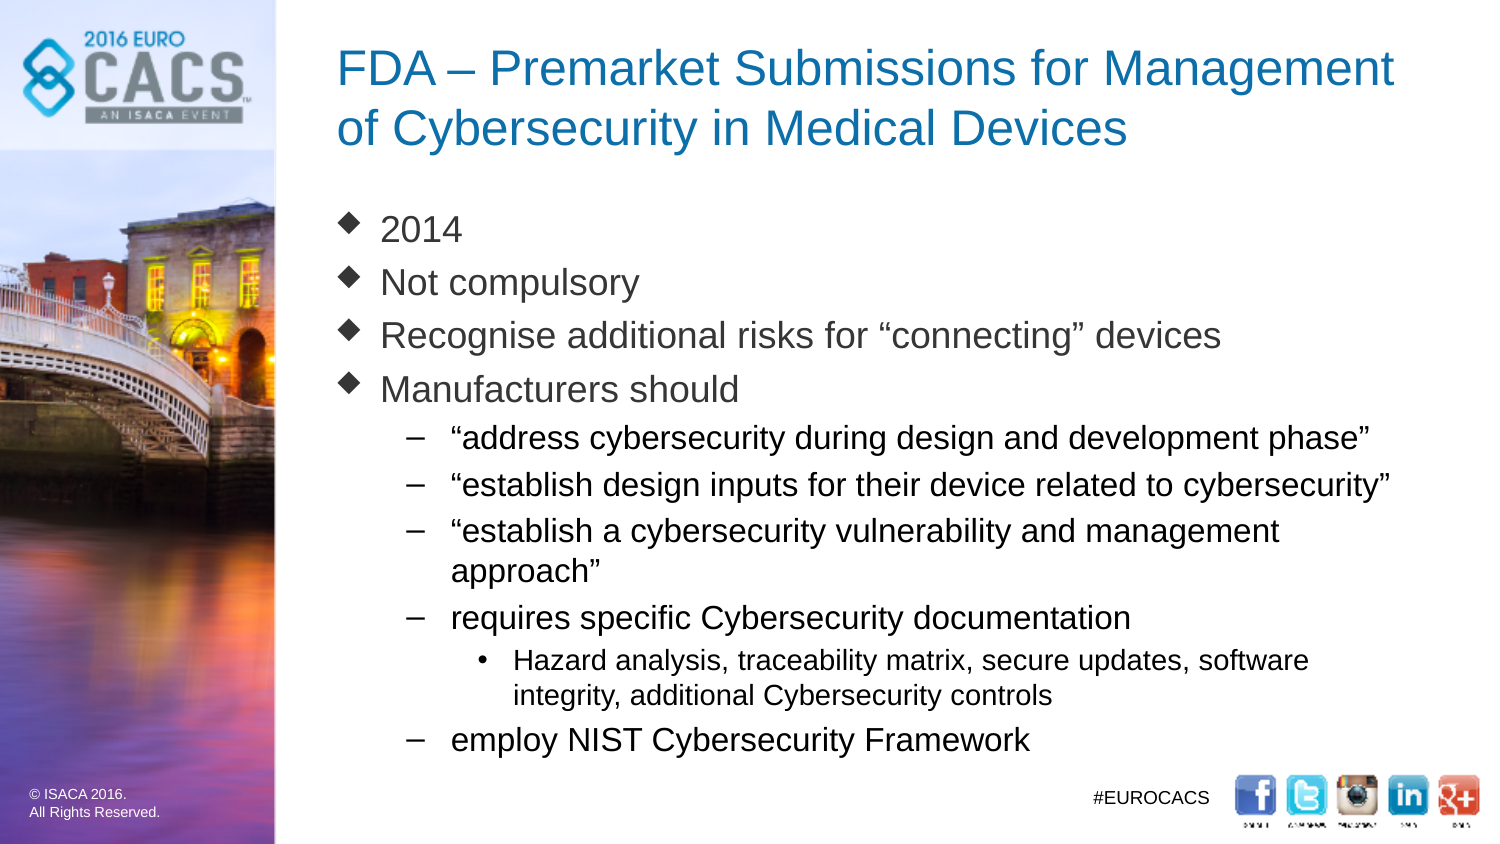

# FDA – Premarket Submissions for Management of Cybersecurity in Medical Devices
2014
Not compulsory
Recognise additional risks for “connecting” devices
Manufacturers should
“address cybersecurity during design and development phase”
“establish design inputs for their device related to cybersecurity”
“establish a cybersecurity vulnerability and management approach”
requires specific Cybersecurity documentation
Hazard analysis, traceability matrix, secure updates, software integrity, additional Cybersecurity controls
employ NIST Cybersecurity Framework